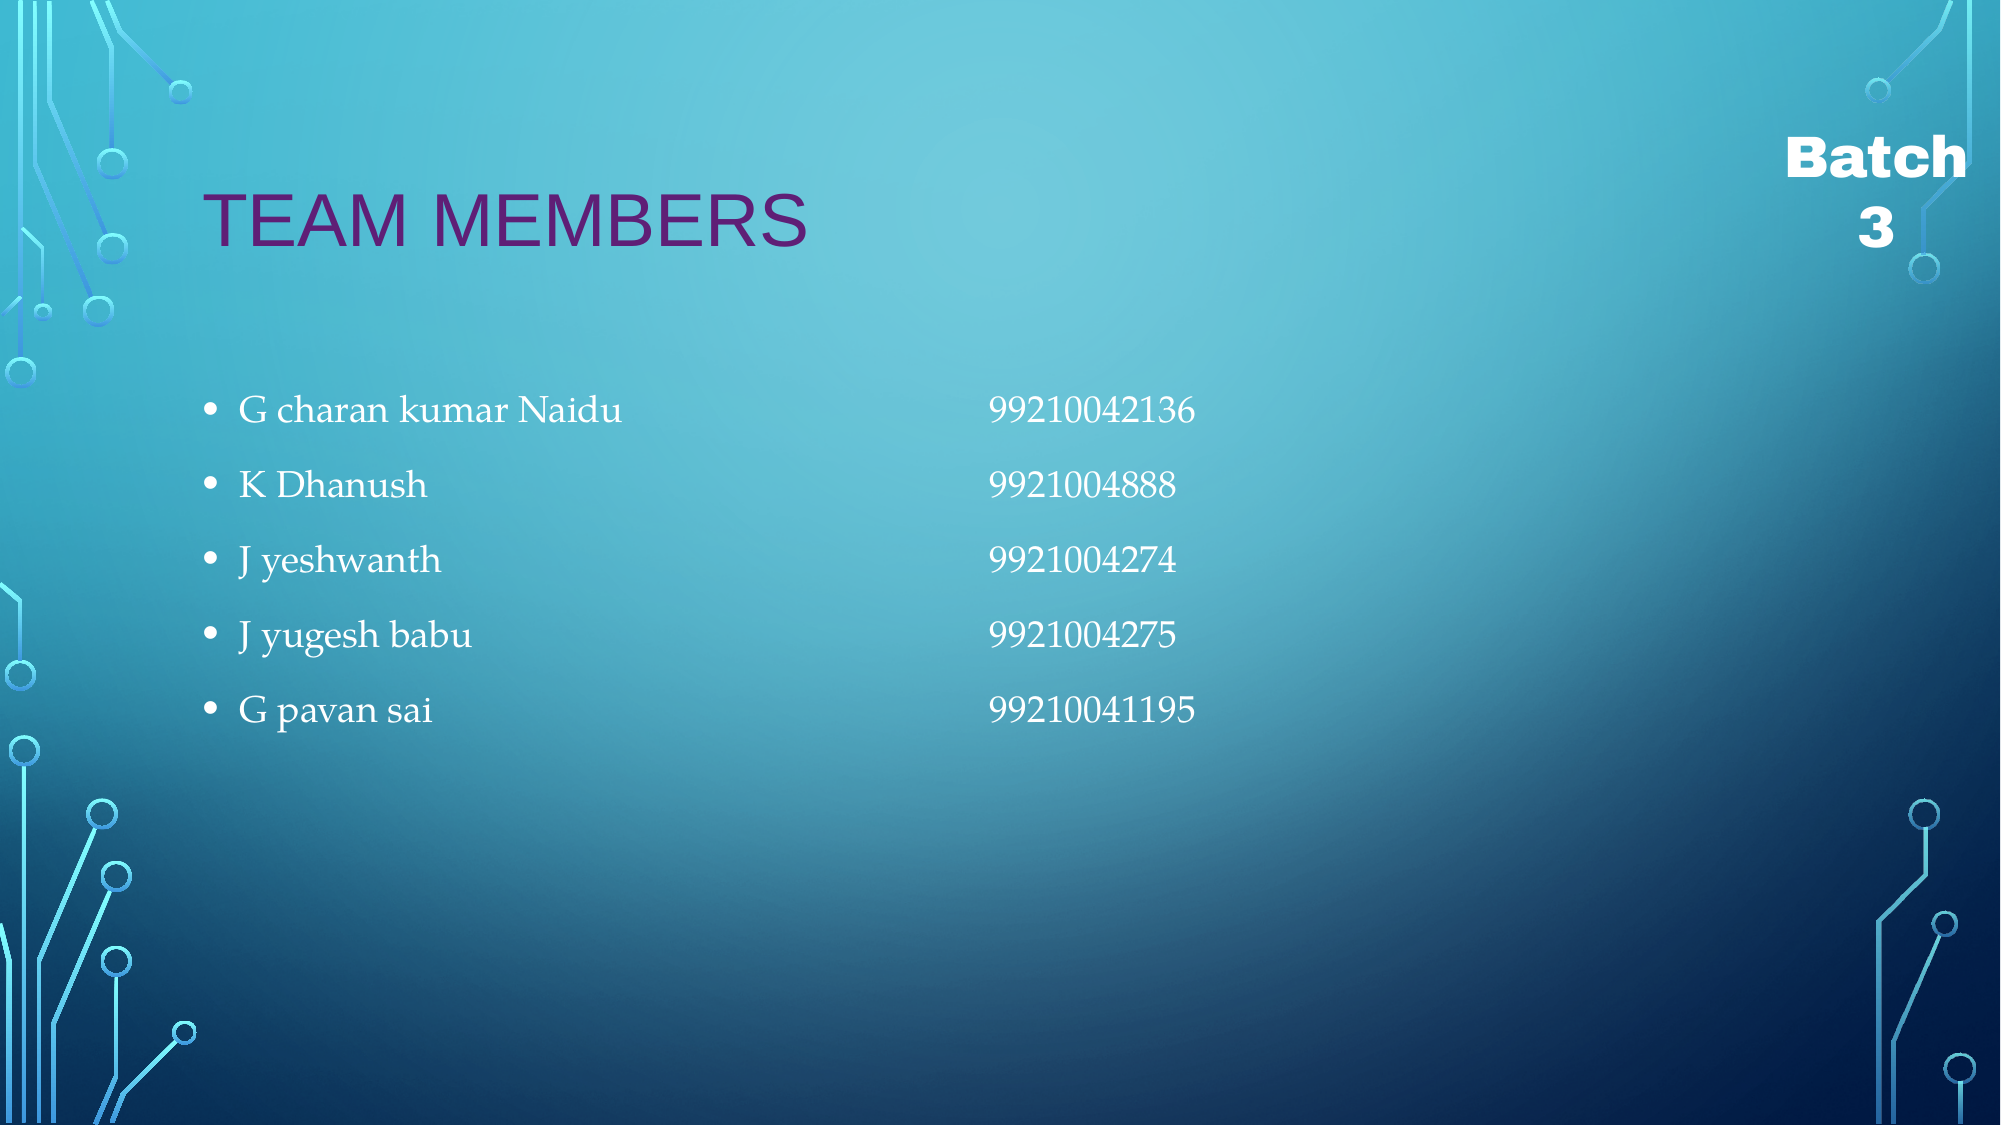

# Team members
Batch
3
G charan kumar Naidu			99210042136
K Dhanush				9921004888
J yeshwanth				9921004274
J yugesh babu				9921004275
G pavan sai				99210041195